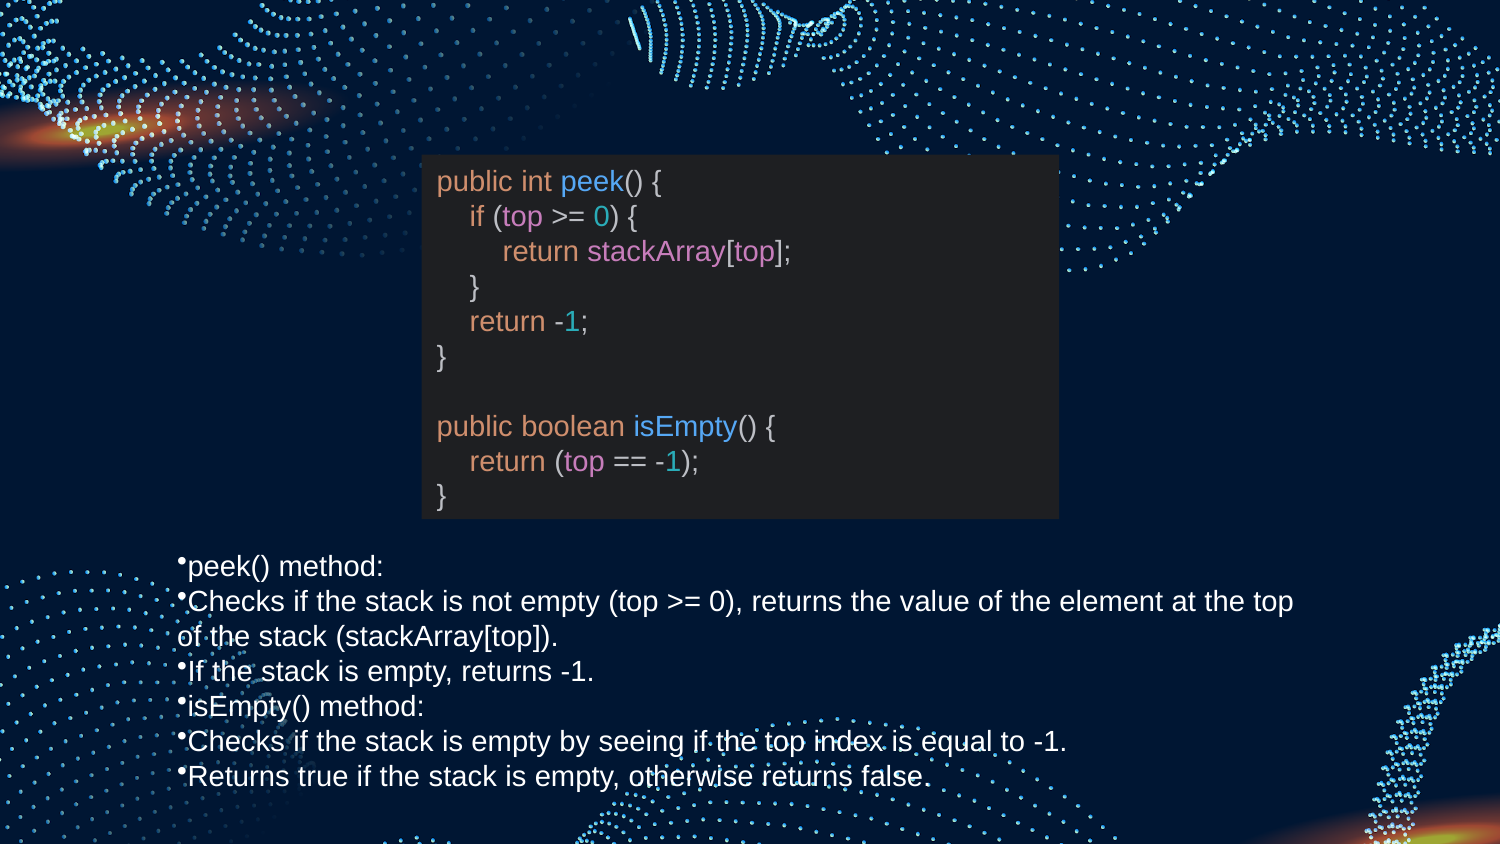

public int peek() {
    if (top >= 0) {
        return stackArray[top];
    }
    return -1;
}
public boolean isEmpty() {
    return (top == -1);
}
peek() method:
Checks if the stack is not empty (top >= 0), returns the value of the element at the top of the stack (stackArray[top]).
If the stack is empty, returns -1.
isEmpty() method:
Checks if the stack is empty by seeing if the top index is equal to -1.
Returns true if the stack is empty, otherwise returns false.